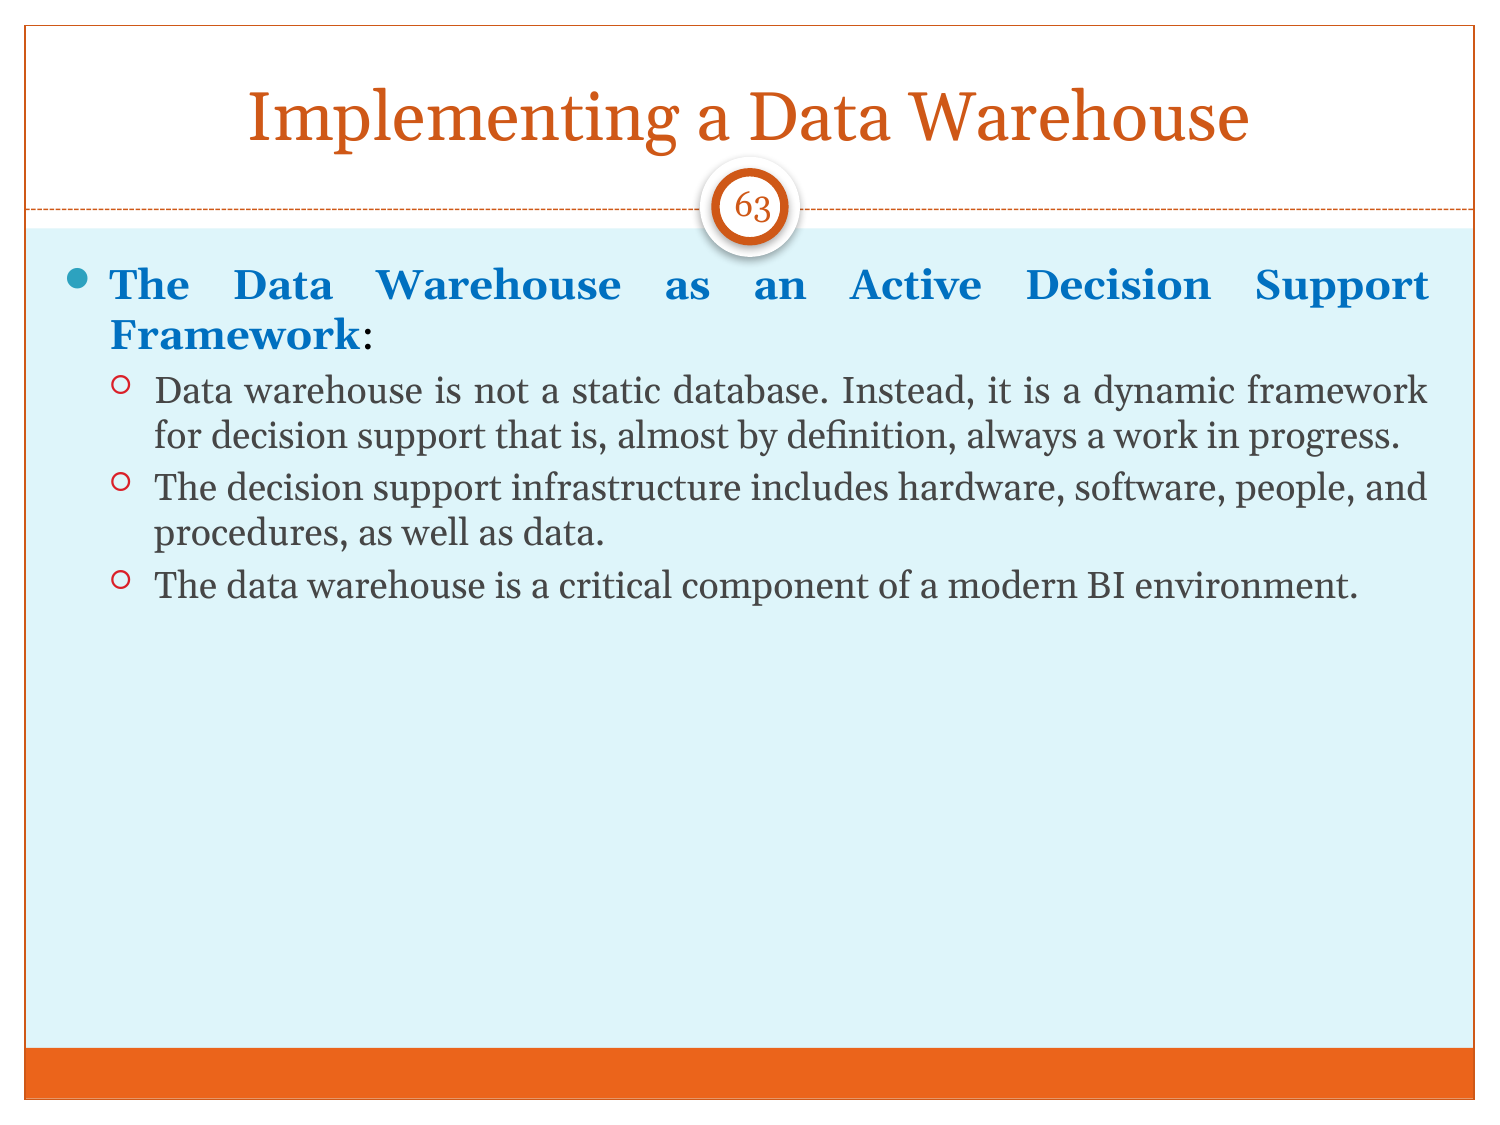

# Implementing a Data Warehouse
63
The Data Warehouse as an Active Decision Support Framework:
Data warehouse is not a static database. Instead, it is a dynamic framework for decision support that is, almost by definition, always a work in progress.
The decision support infrastructure includes hardware, software, people, and procedures, as well as data.
The data warehouse is a critical component of a modern BI environment.